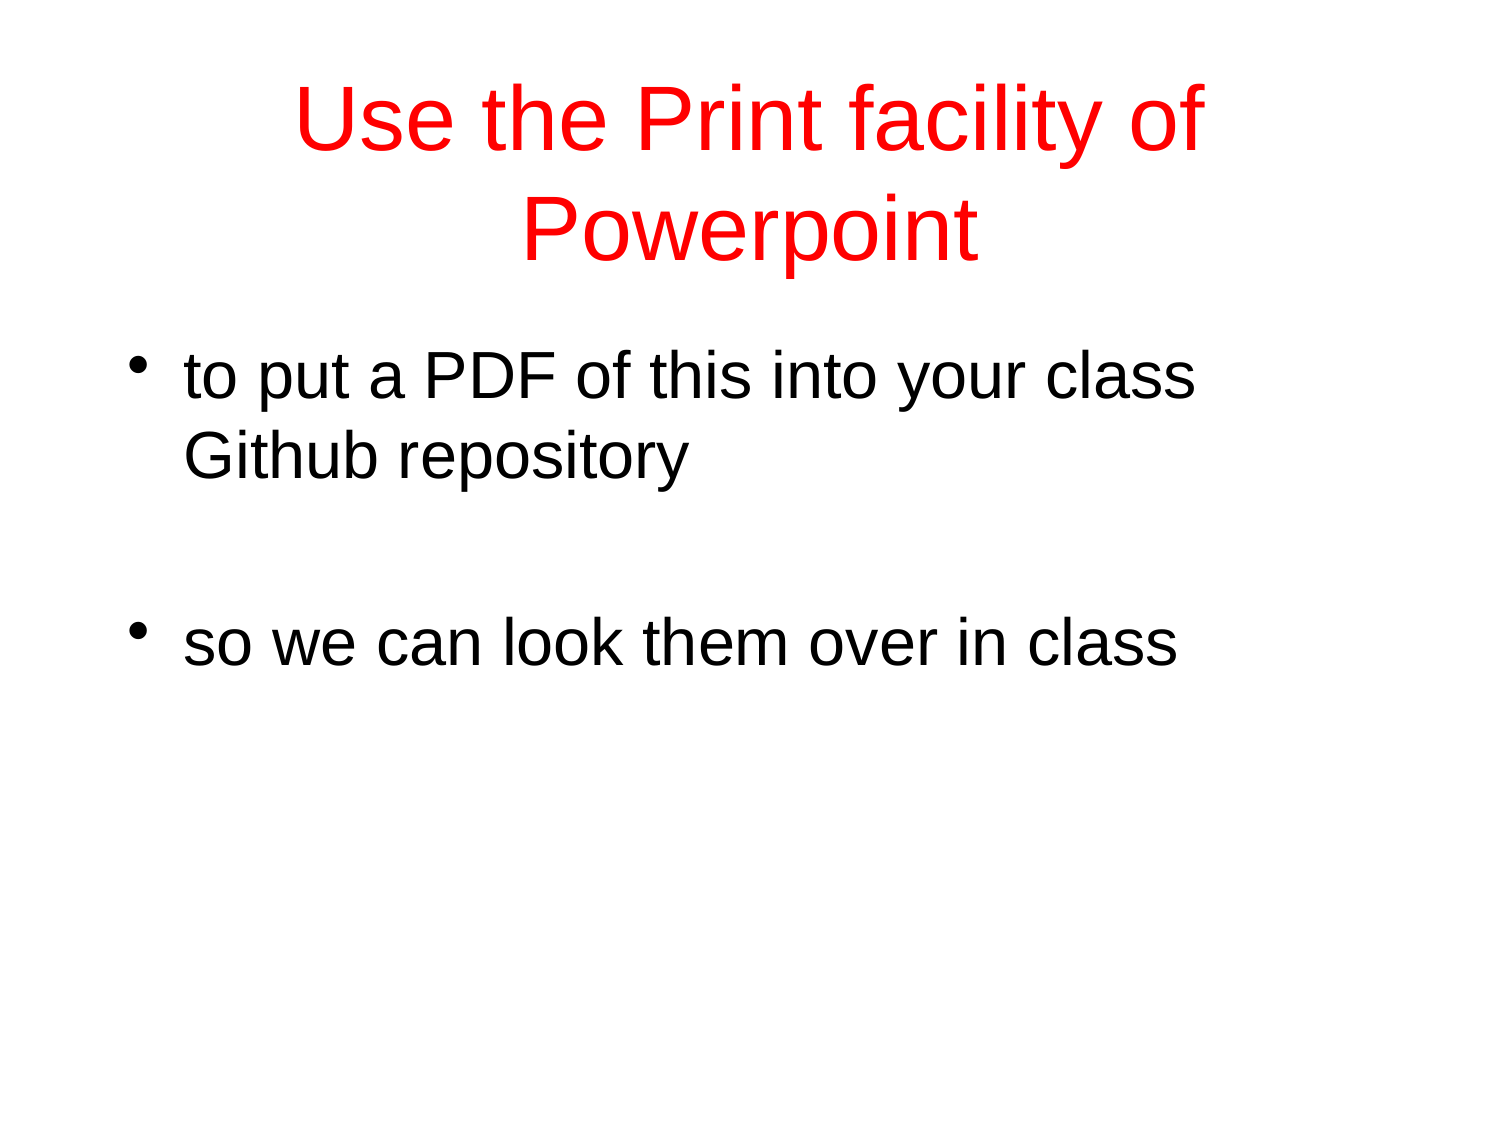

# Use the Print facility of Powerpoint
to put a PDF of this into your class Github repository

so we can look them over in class